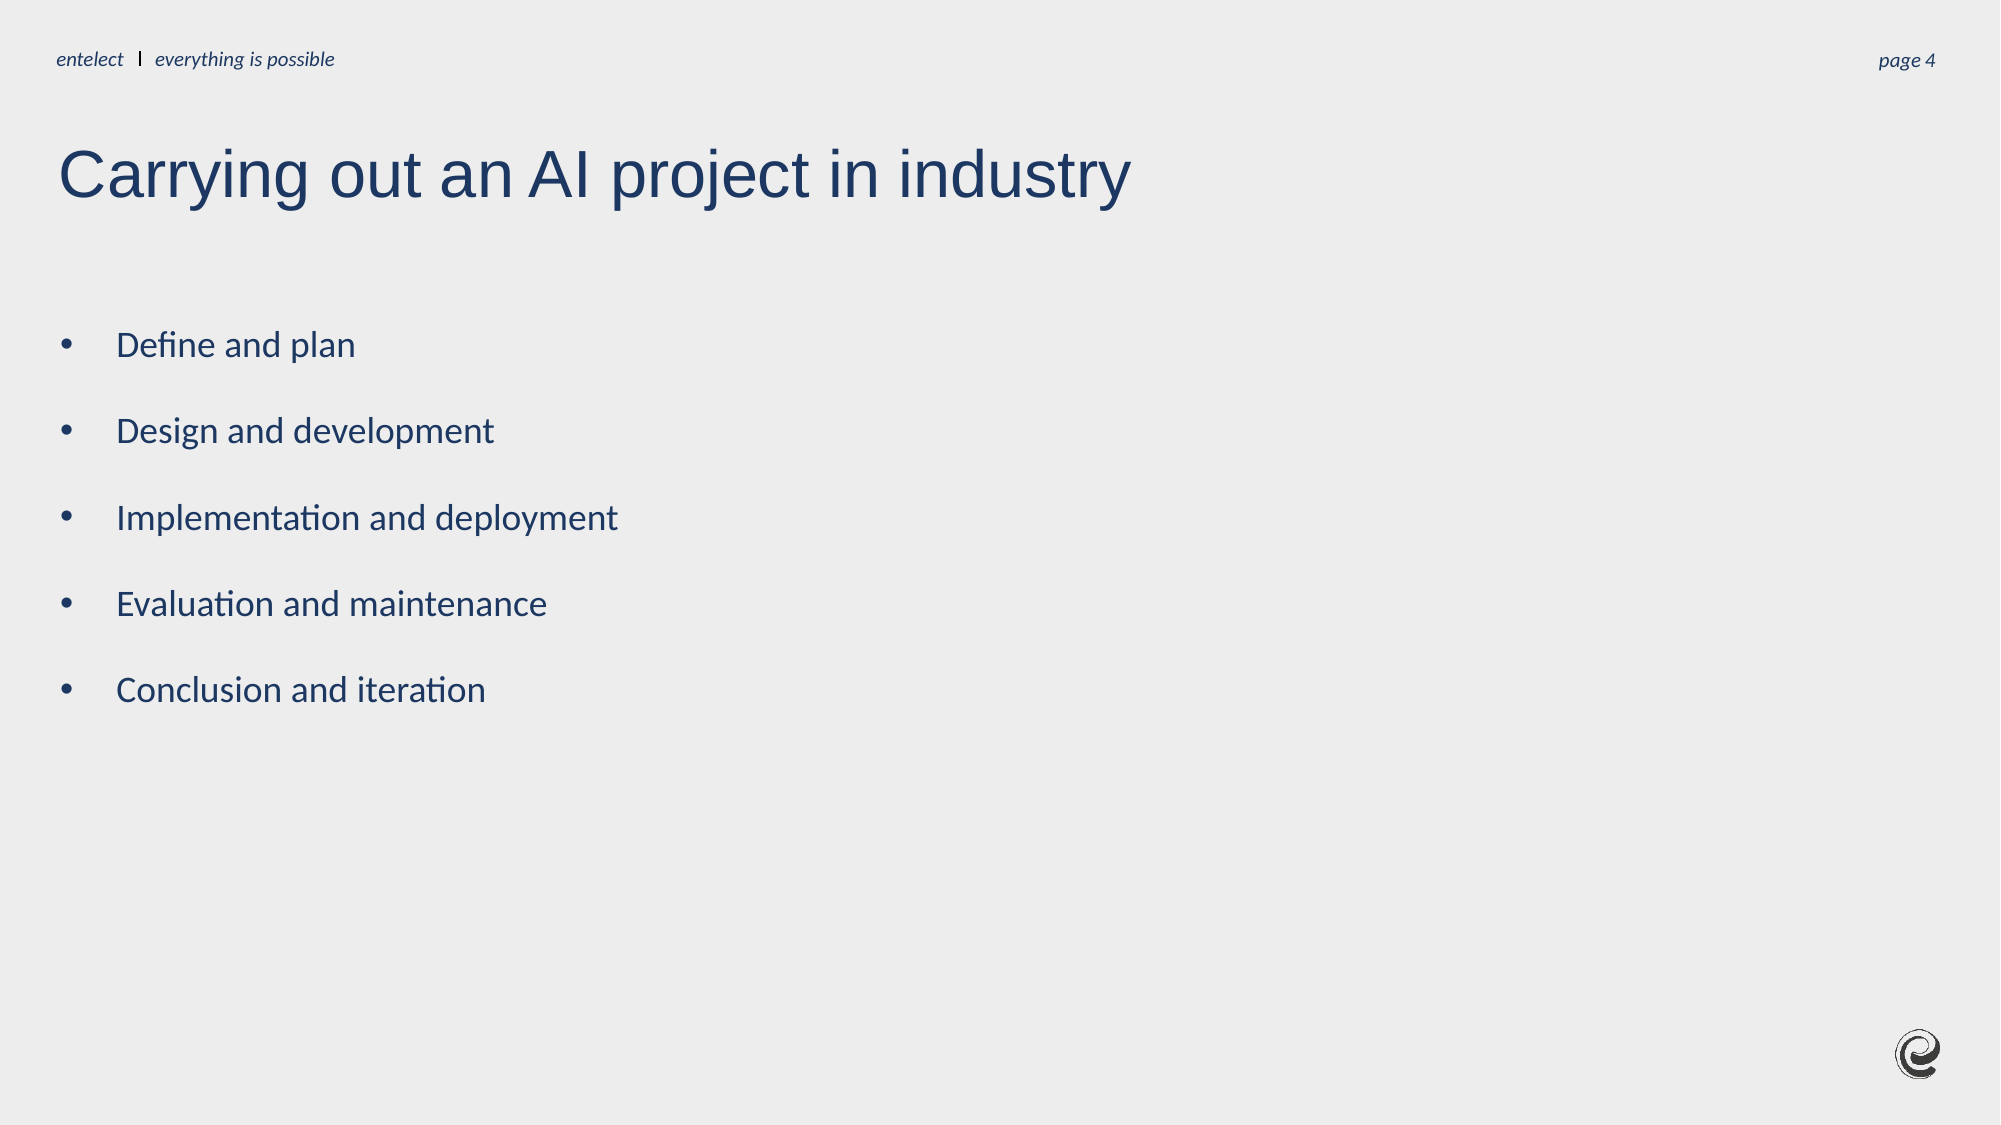

page
4
# Carrying out an AI project in industry

Define and plan
Design and development
Implementation and deployment
Evaluation and maintenance
Conclusion and iteration